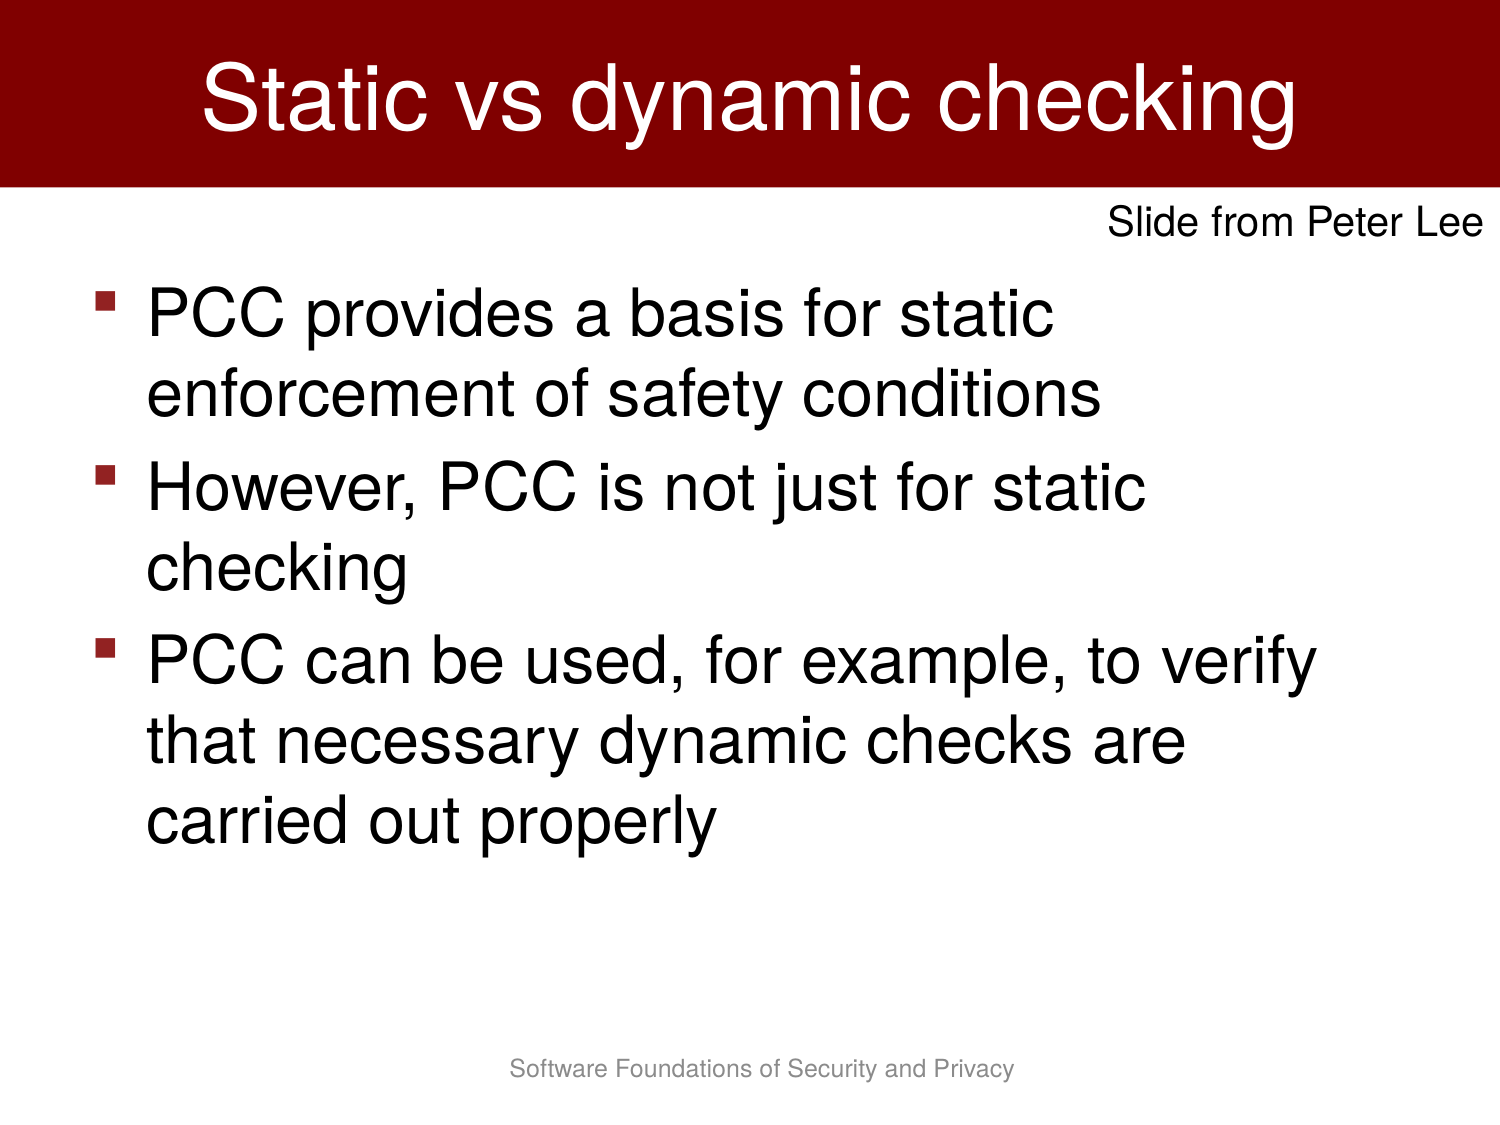

# Static vs dynamic checking
Slide from Peter Lee
PCC provides a basis for static enforcement of safety conditions
However, PCC is not just for static checking
PCC can be used, for example, to verify that necessary dynamic checks are carried out properly